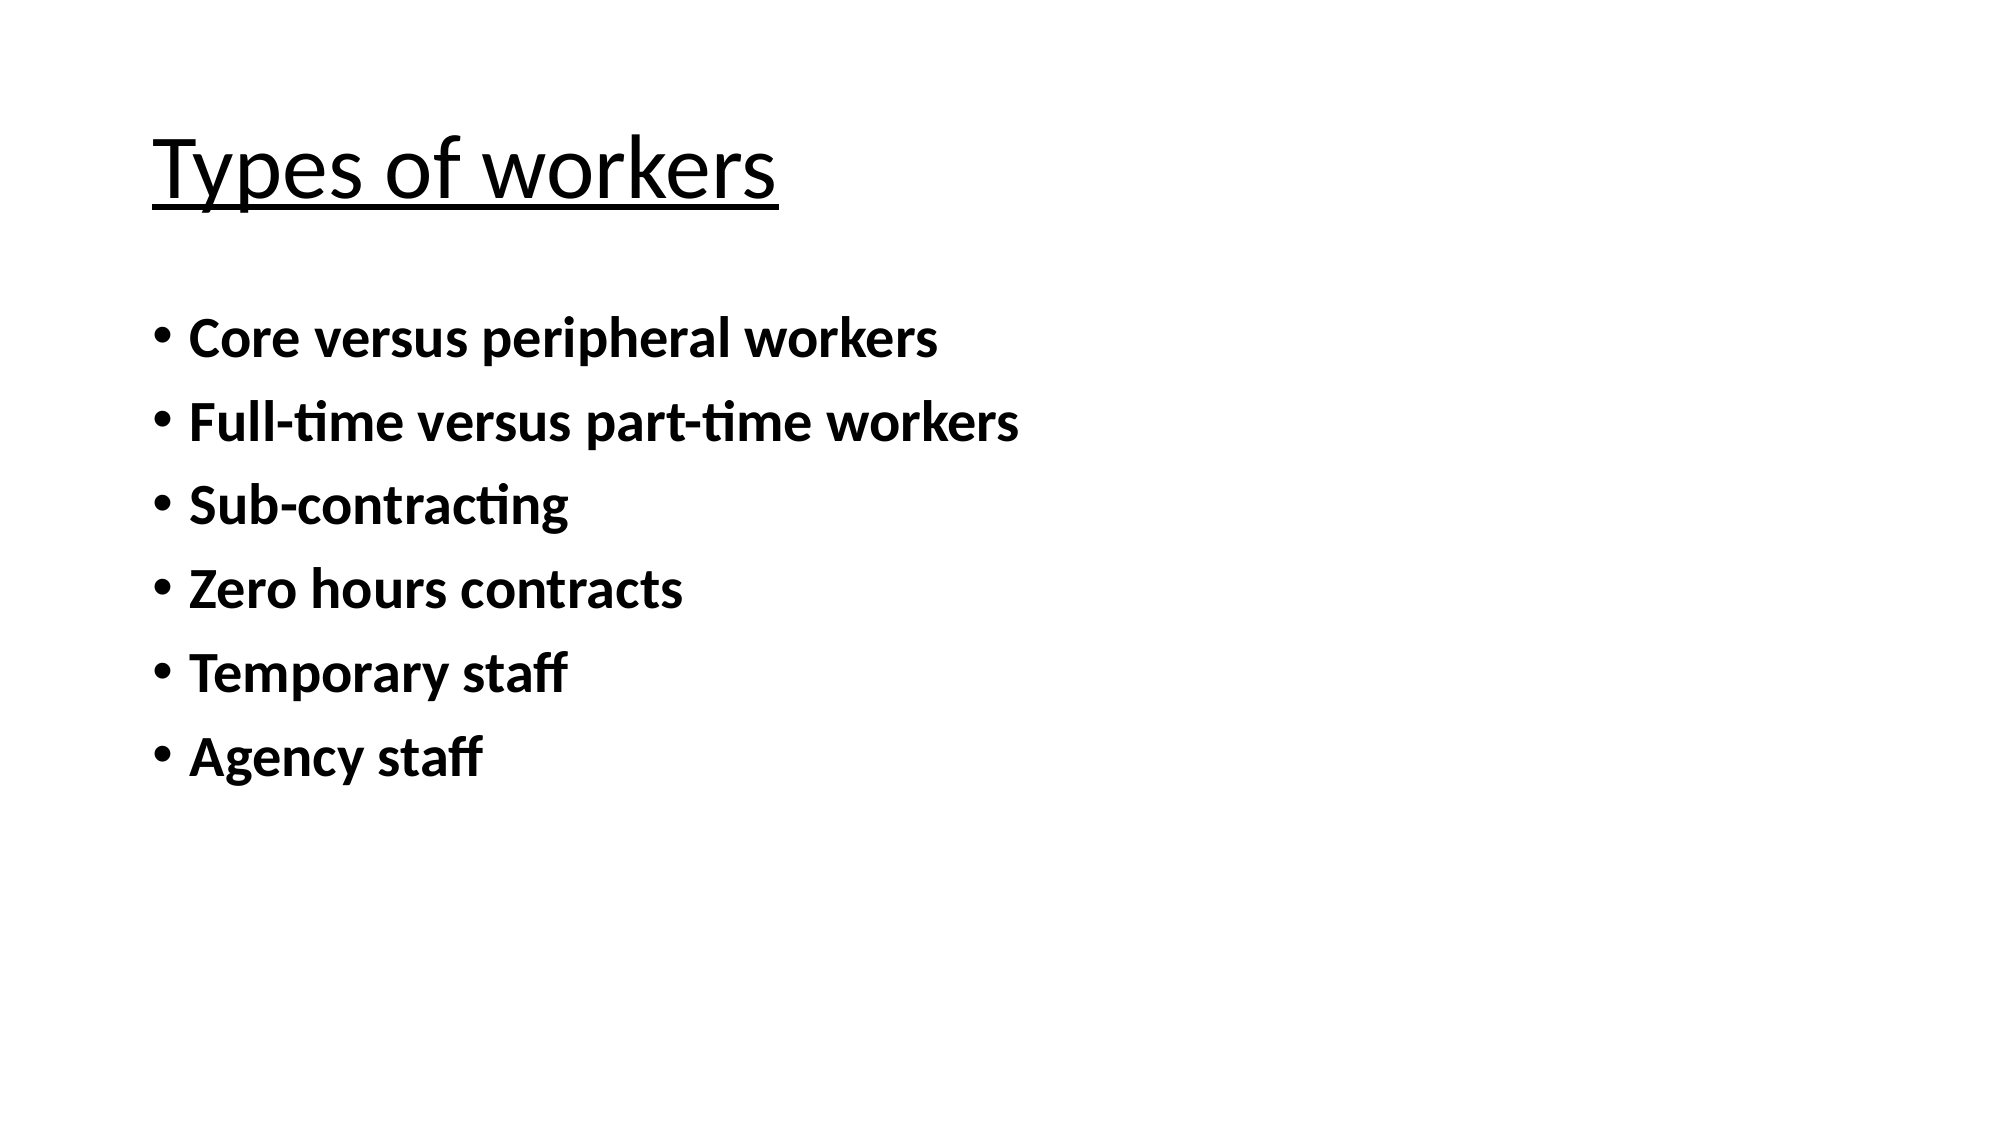

# Types of workers
Core versus peripheral workers
Full-time versus part-time workers
Sub-contracting
Zero hours contracts
Temporary staff
Agency staff